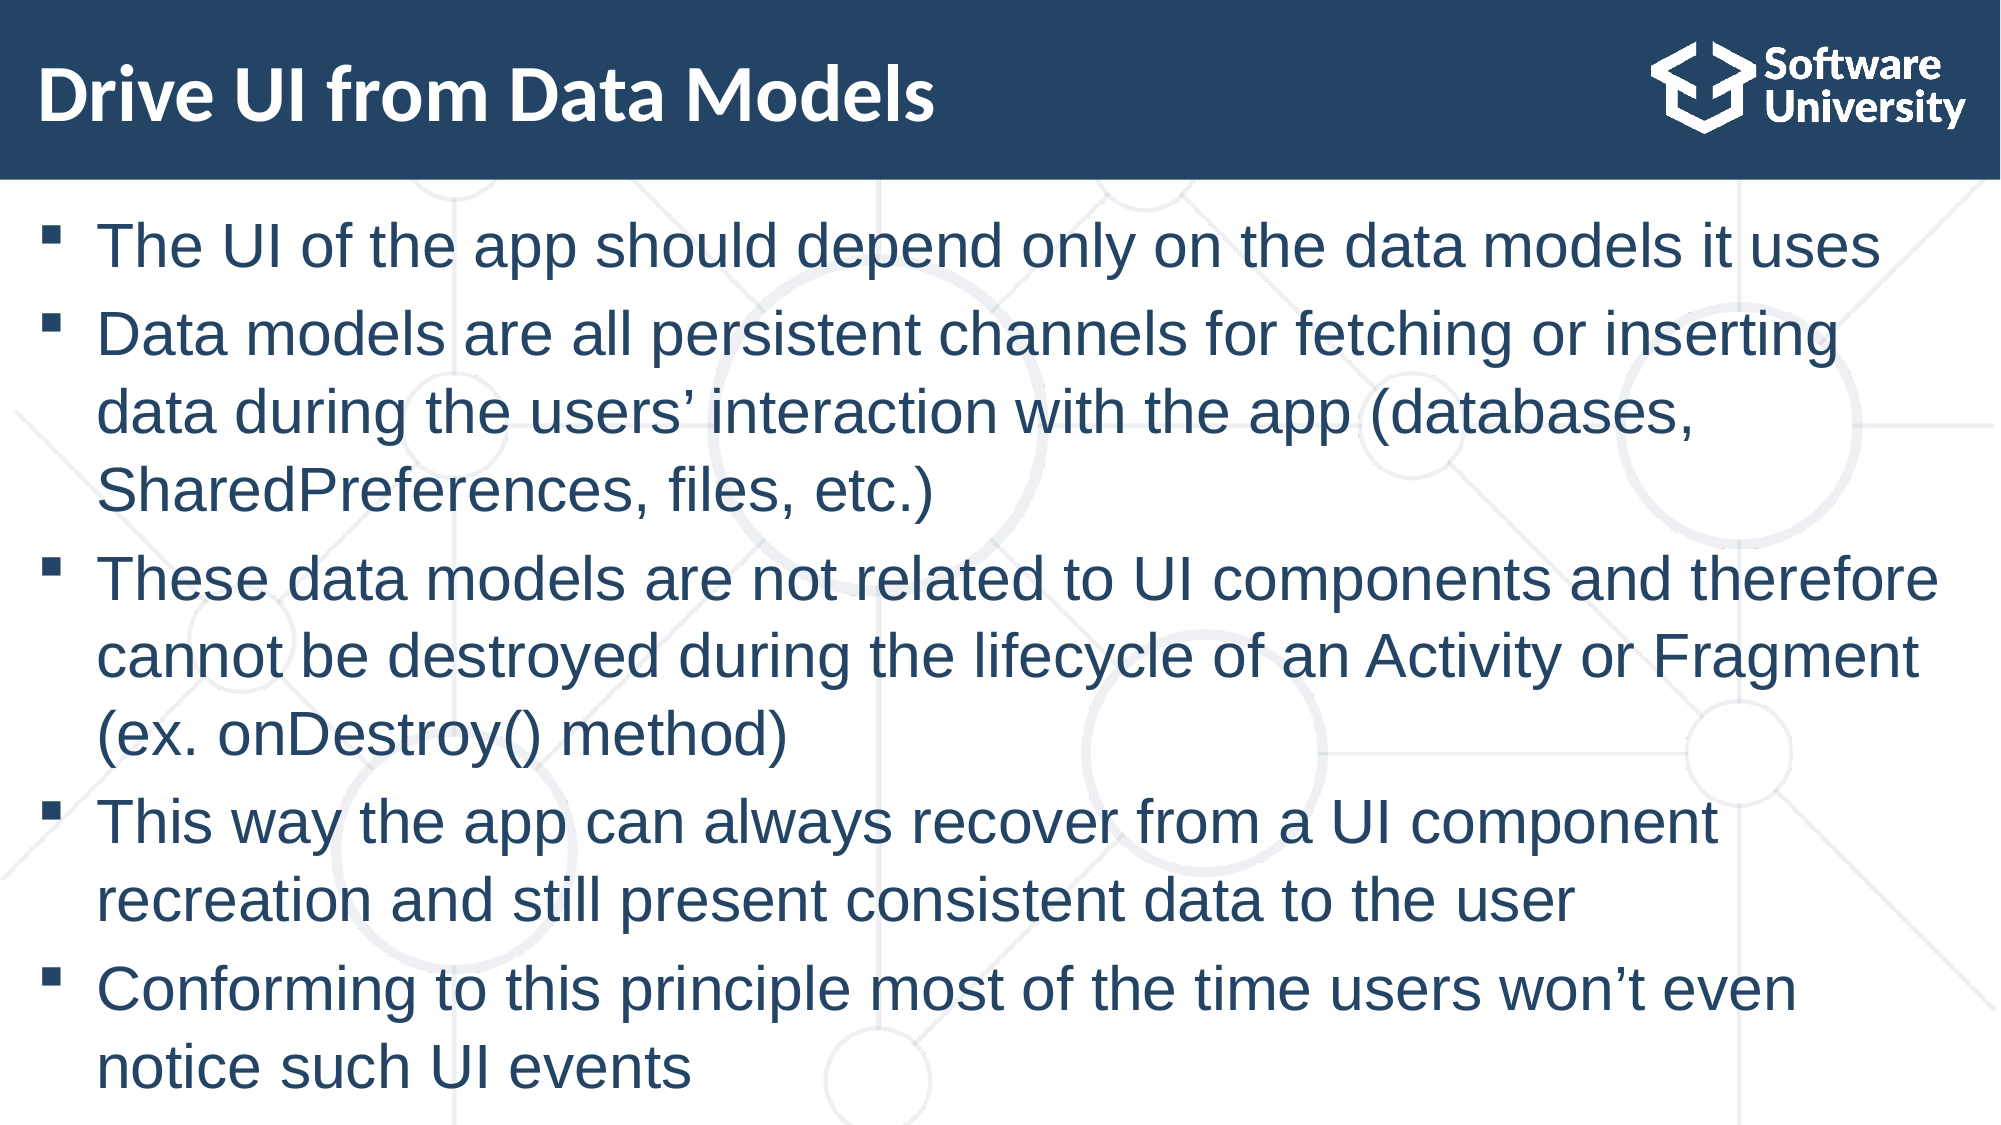

# Drive UI from Data Models
The UI of the app should depend only on the data models it uses
Data models are all persistent channels for fetching or inserting data during the users’ interaction with the app (databases, SharedPreferences, files, etc.)
These data models are not related to UI components and therefore cannot be destroyed during the lifecycle of an Activity or Fragment (ex. onDestroy() method)
This way the app can always recover from a UI component recreation and still present consistent data to the user
Conforming to this principle most of the time users won’t even notice such UI events